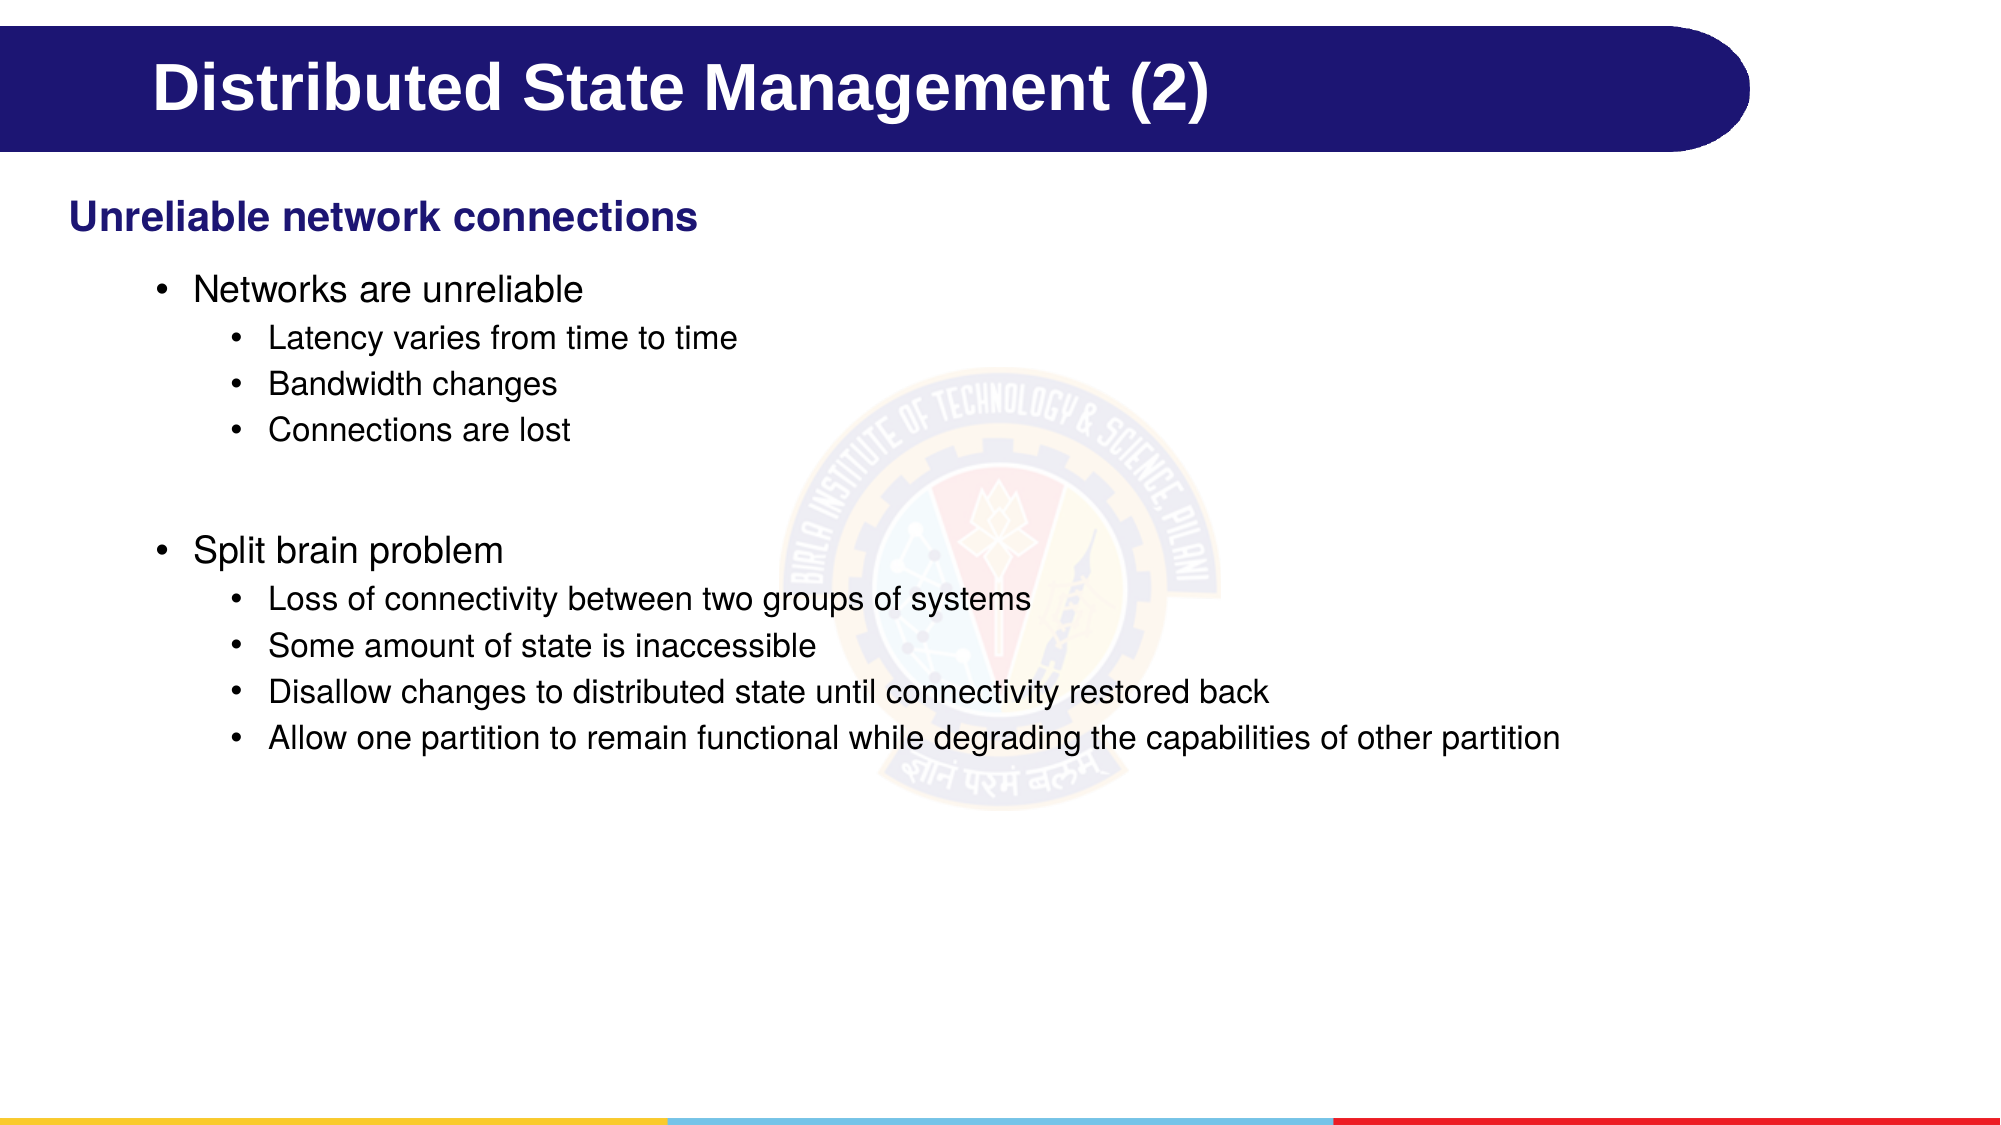

# Distributed State Management (2)
Unreliable network connections

Networks are unreliable
Latency varies from time to time
Bandwidth changes
Connections are lost

Split brain problem
Loss of connectivity between two groups of systems
Some amount of state is inaccessible
Disallow changes to distributed state until connectivity restored back
Allow one partition to remain functional while degrading the capabilities of other partition